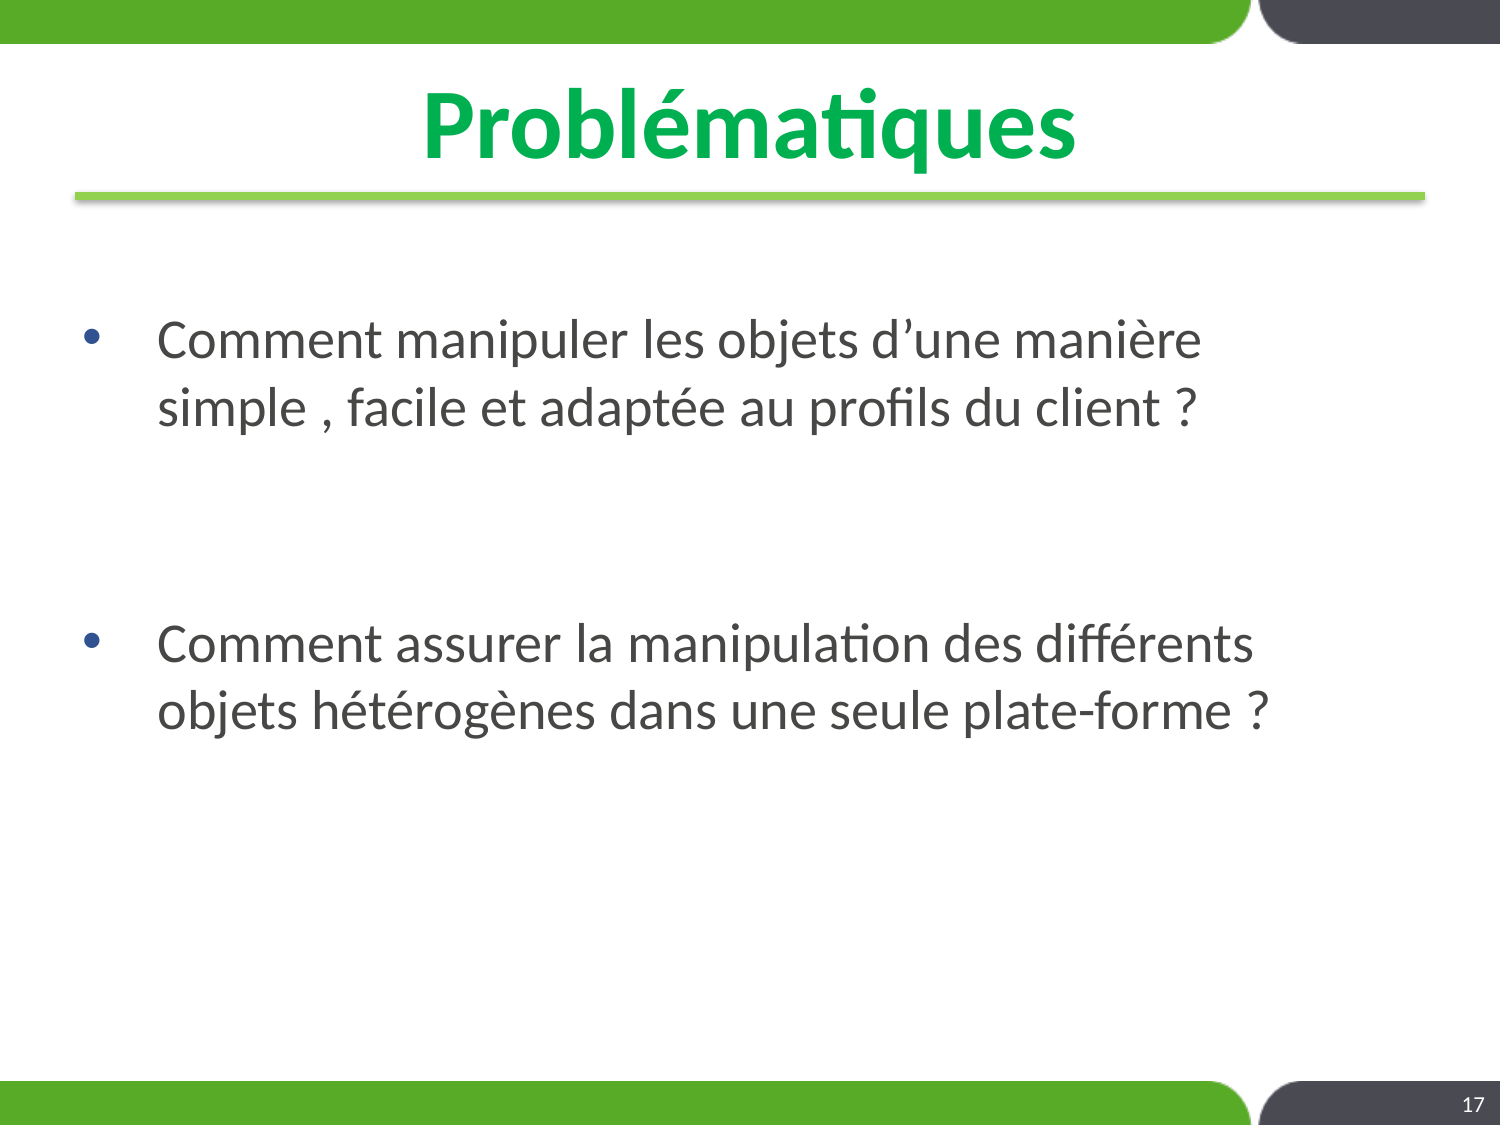

# Problématiques

Comment manipuler les objets d’une manière simple , facile et adaptée au profils du client ?

Comment assurer la manipulation des différents objets hétérogènes dans une seule plate-forme ?
17